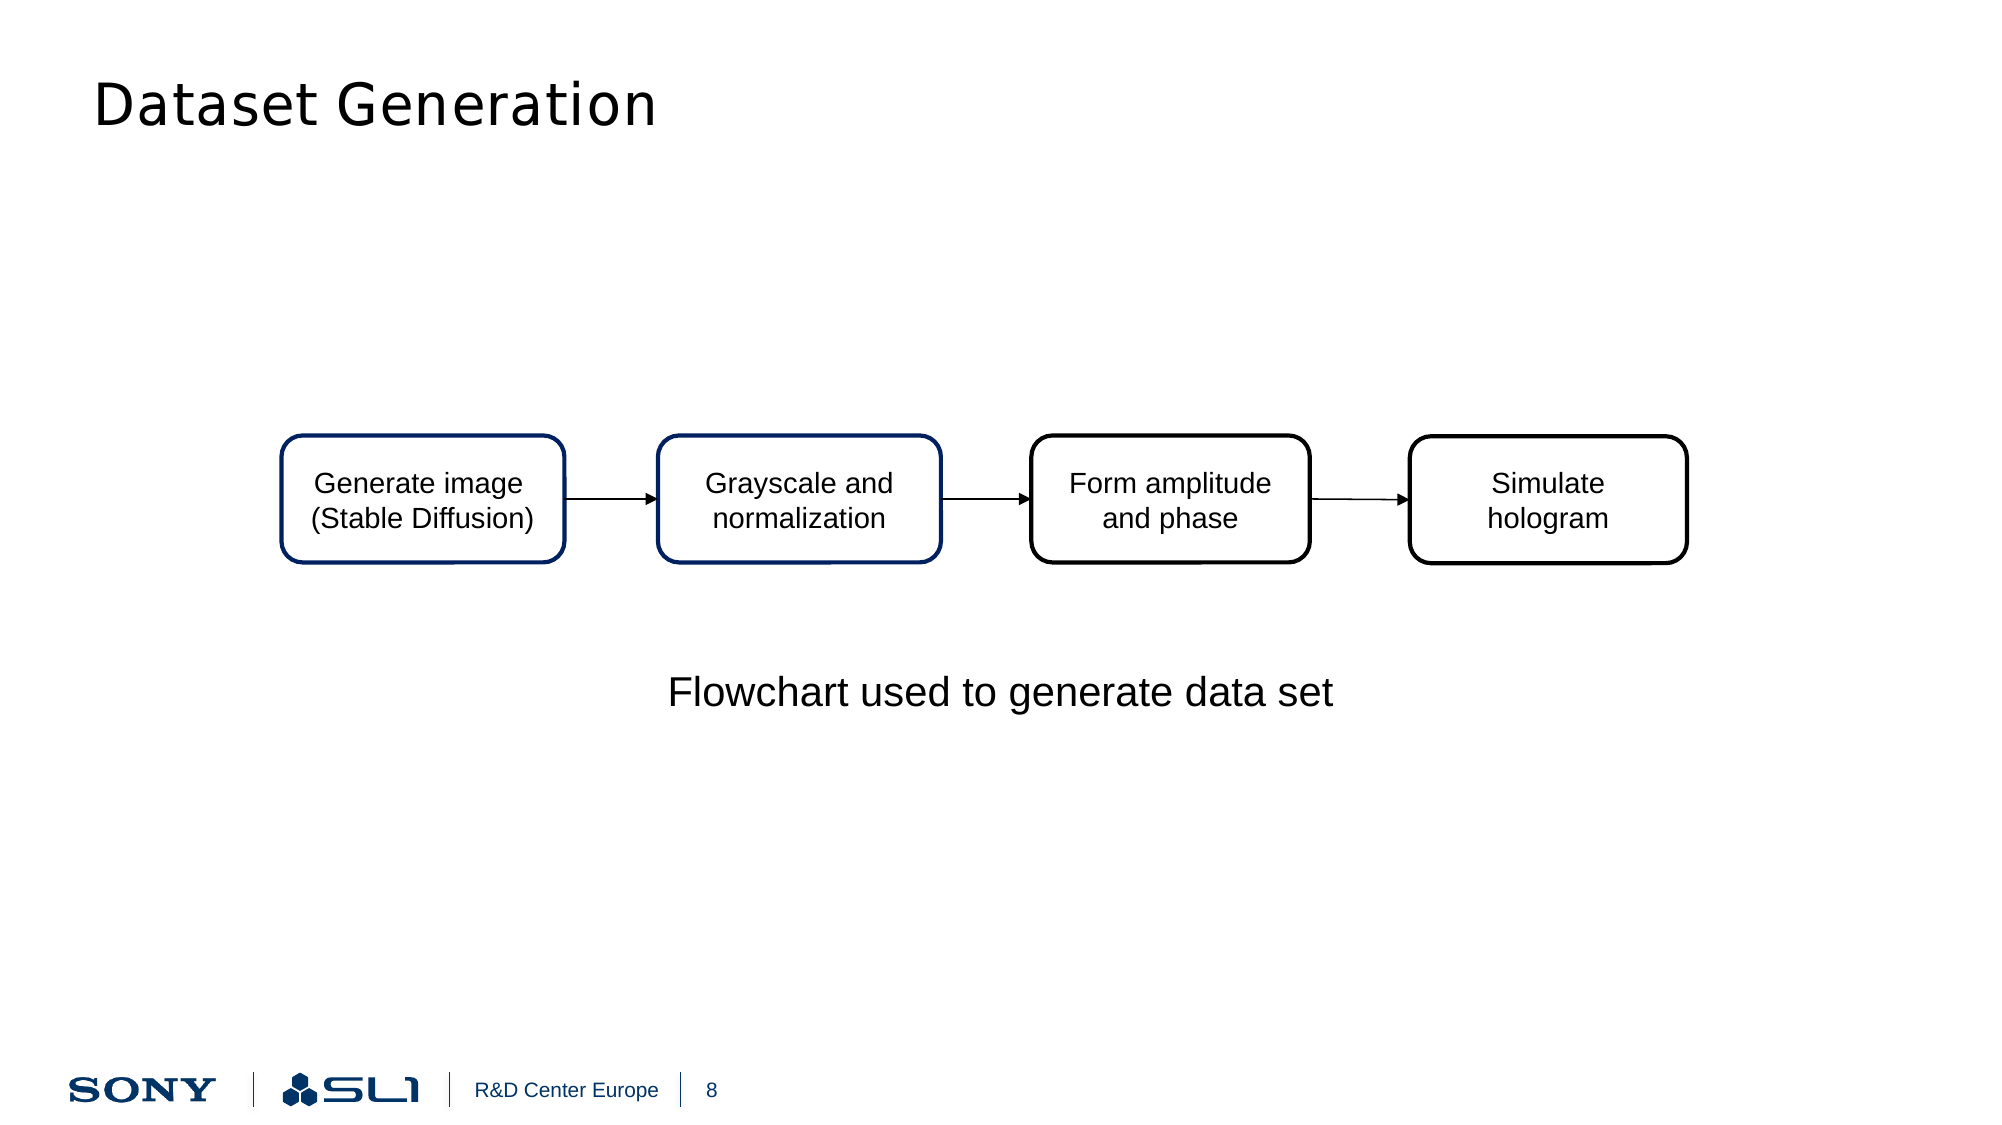

# Dataset Generation
Generate image
(Stable Diffusion)
Grayscale and normalization
Form amplitude and phase
Simulate hologram
Flowchart used to generate data set